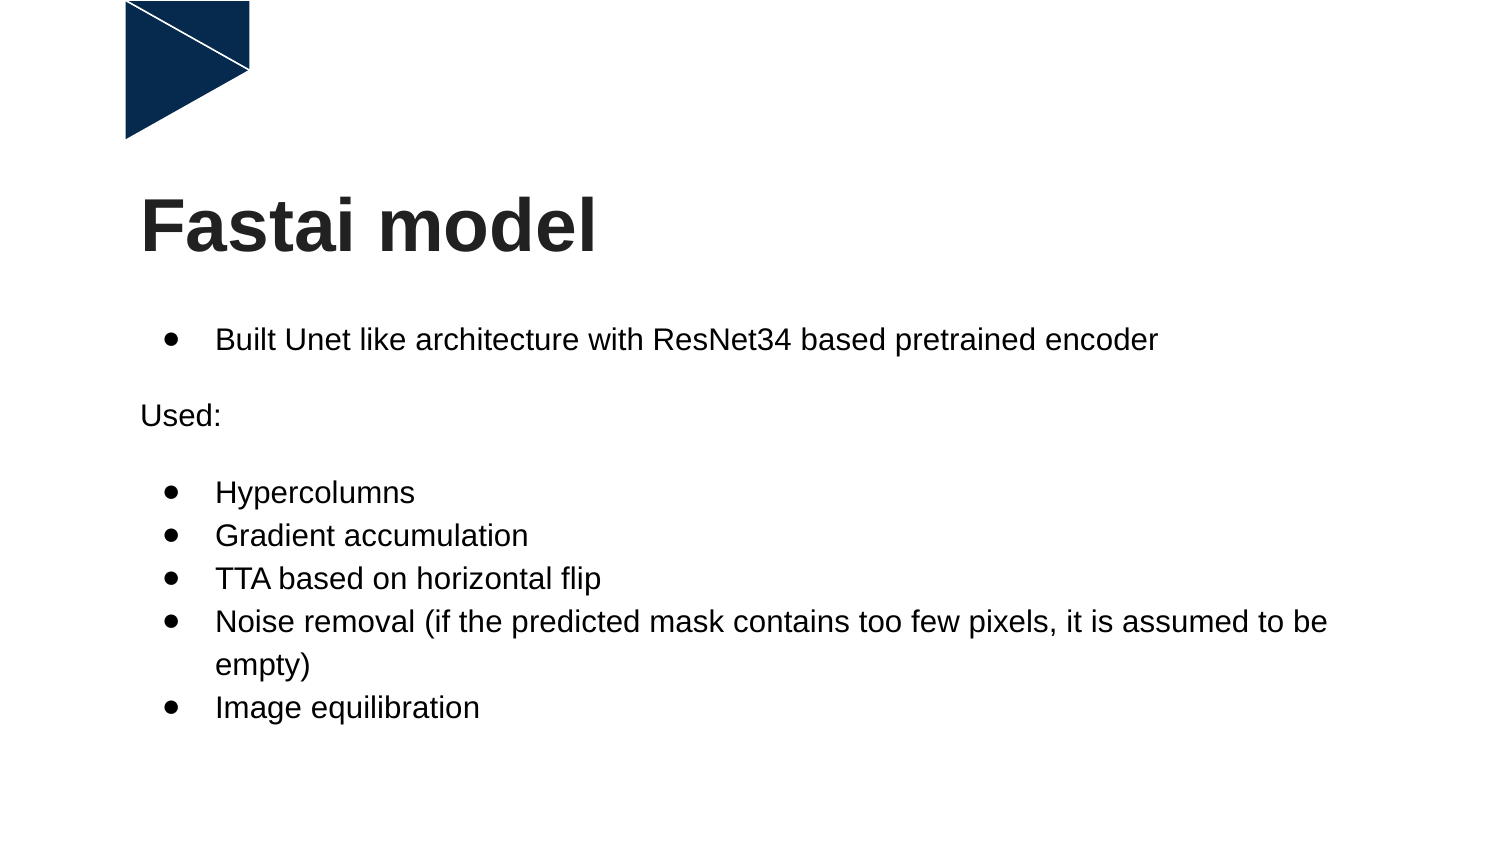

# Fastai model
Built Unet like architecture with ResNet34 based pretrained encoder
Used:
Hypercolumns
Gradient accumulation
TTA based on horizontal flip
Noise removal (if the predicted mask contains too few pixels, it is assumed to be empty)
Image equilibration